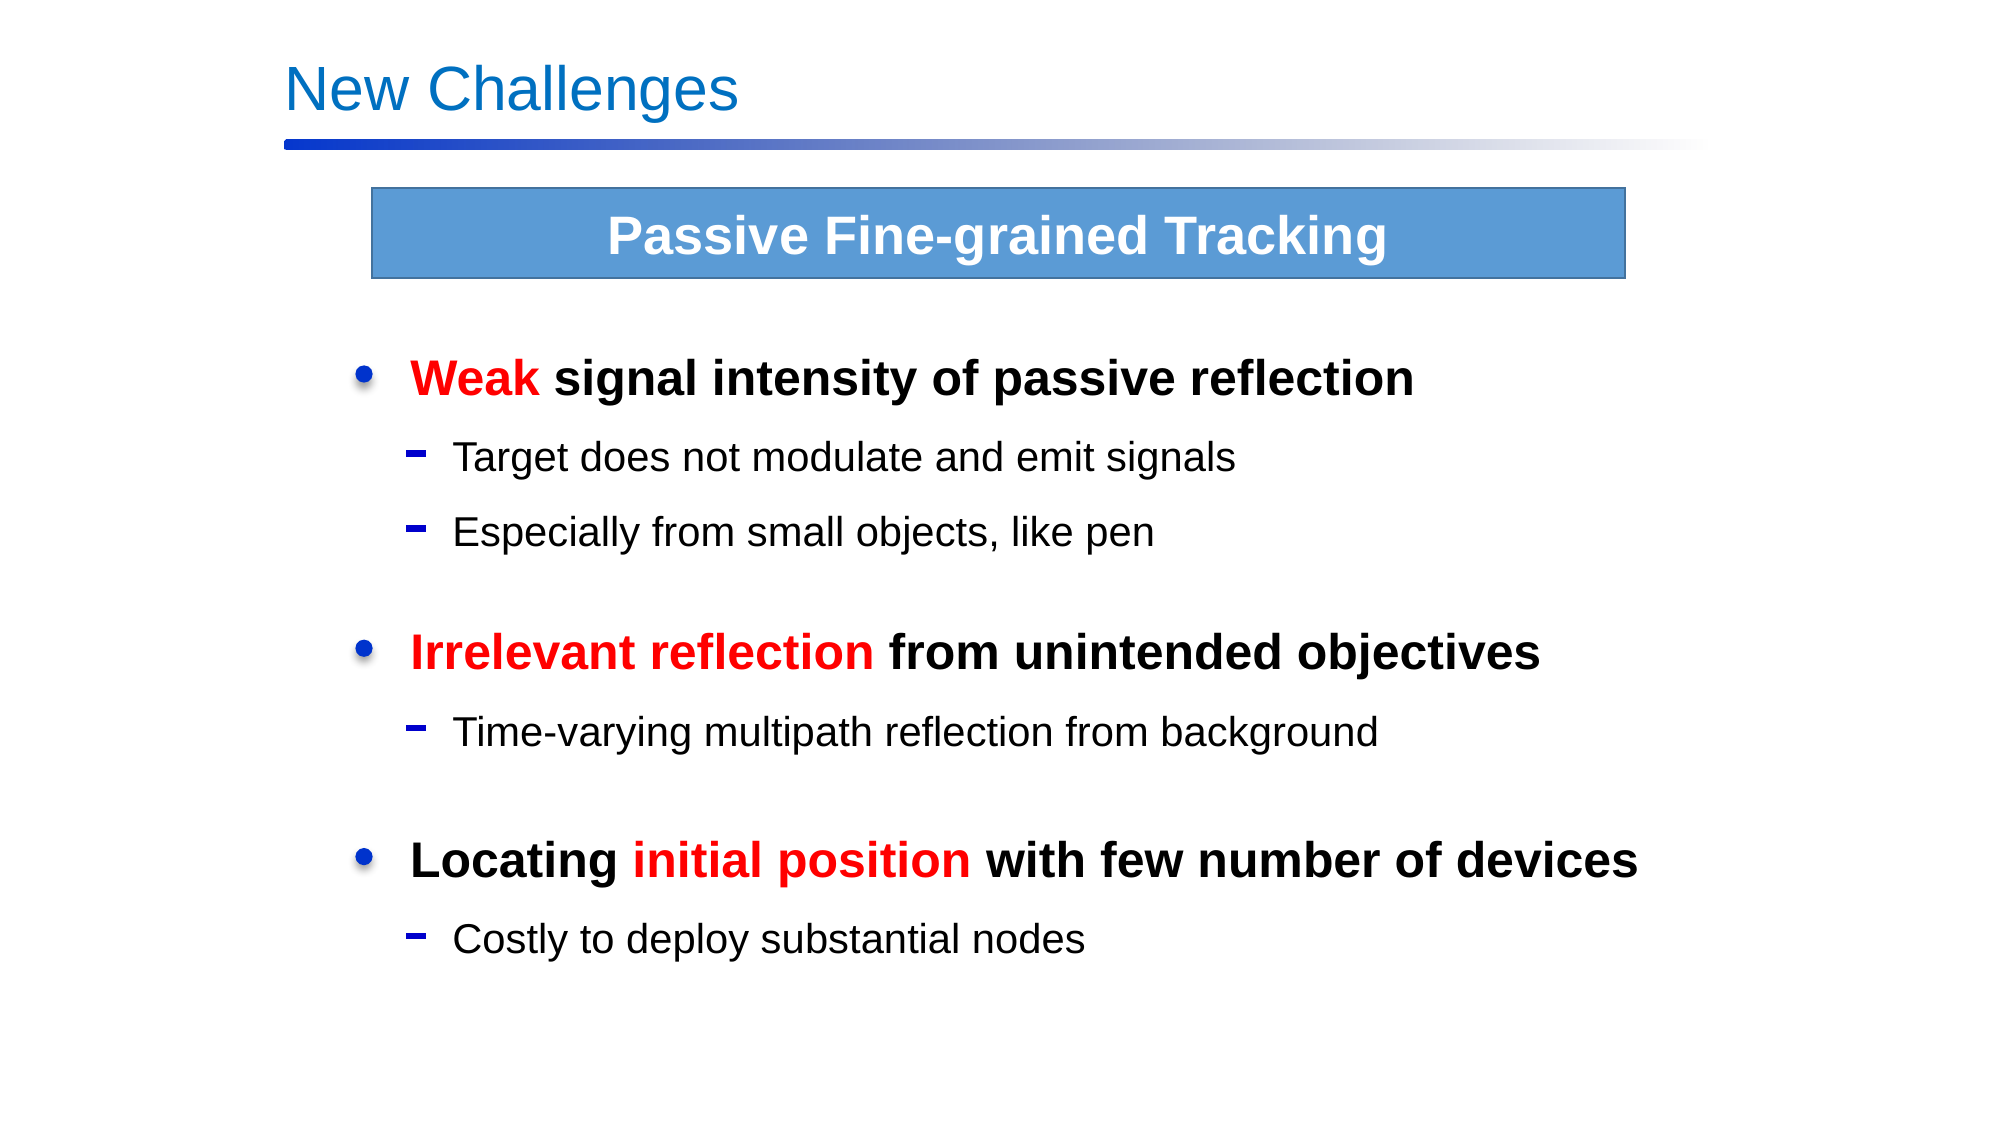

New Challenges

Passive Fine-grained Tracking
Weak signal intensity of passive reflection

Target does not modulate and emit signals

Especially from small objects, like pen

Irrelevant reflection from unintended objectives

Time-varying multipath reflection from background

Locating initial position with few number of devices

Costly to deploy substantial nodes